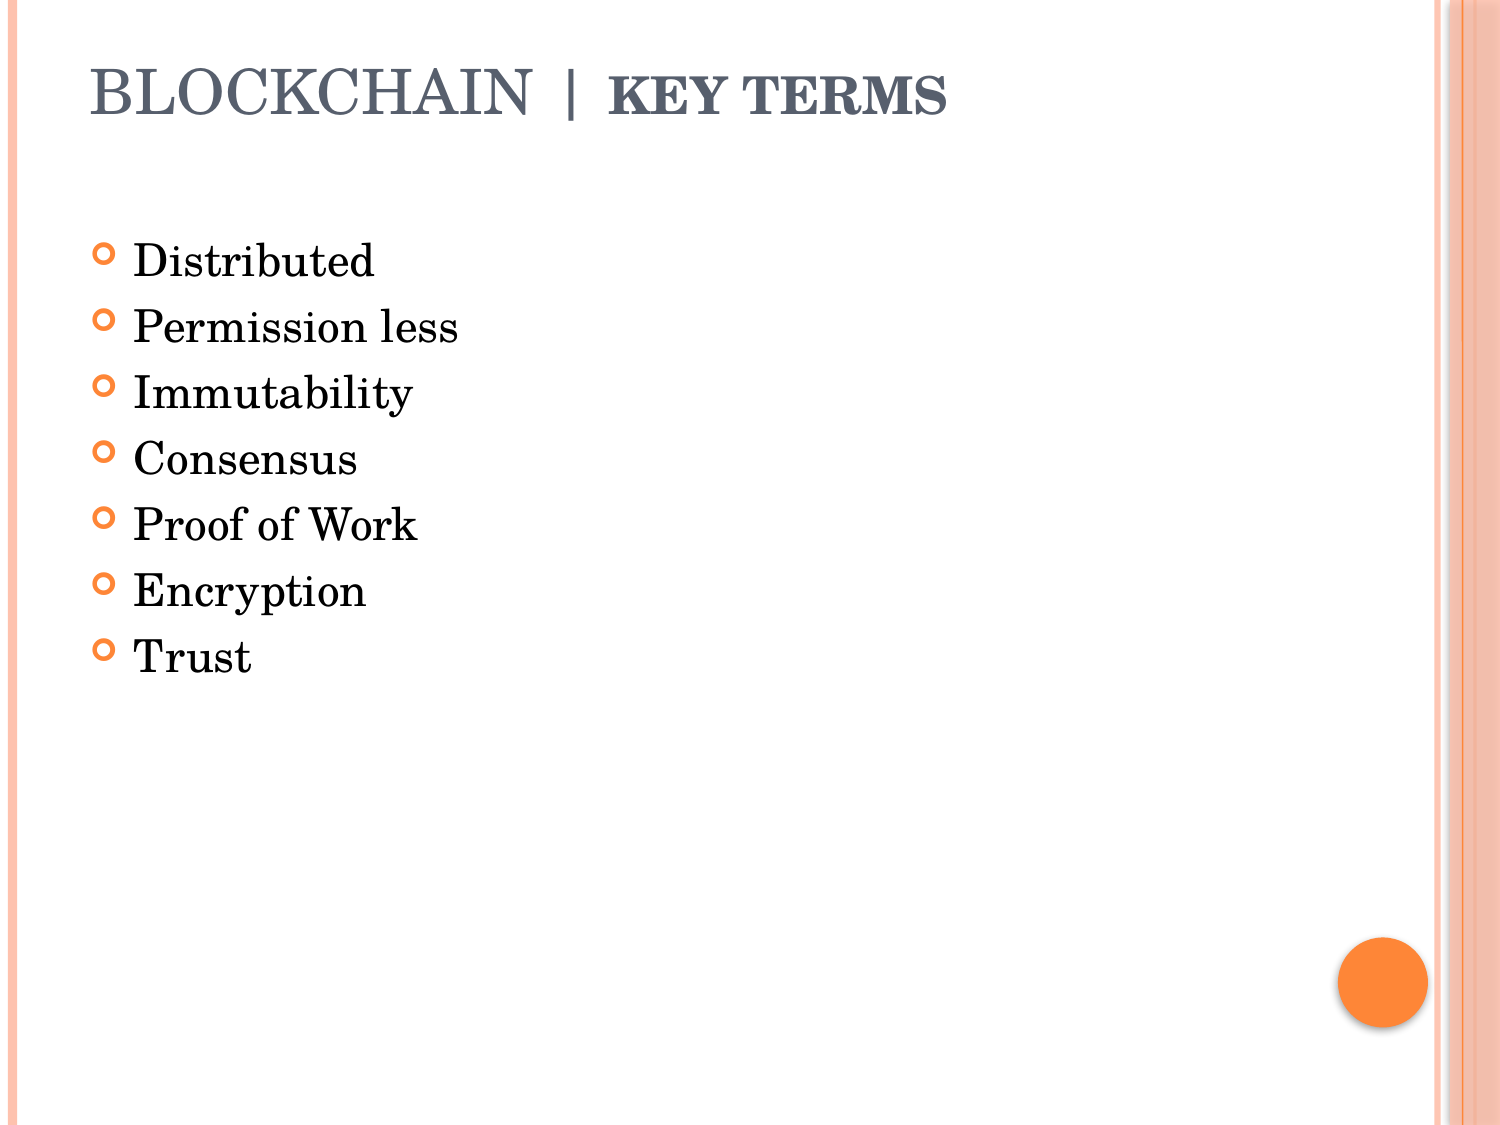

# Blockchain | Key terms
Distributed
Permission less
Immutability
Consensus
Proof of Work
Encryption
Trust